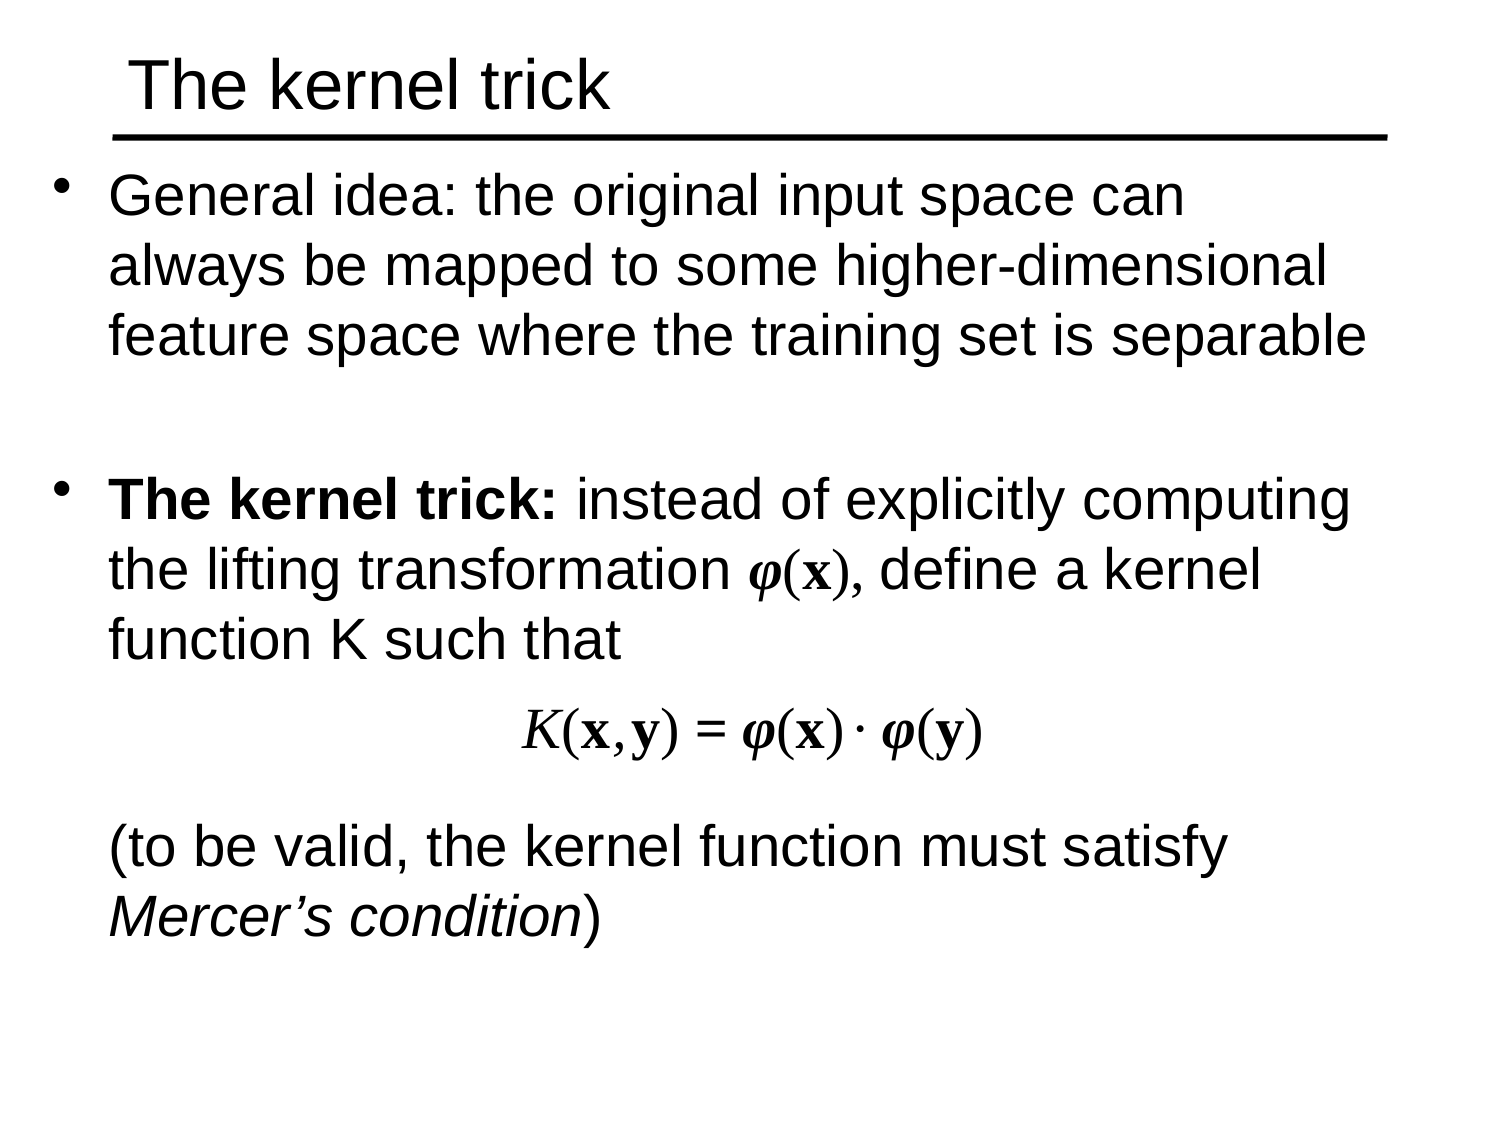

# The kernel trick
General idea: the original input space can always be mapped to some higher-dimensional feature space where the training set is separable

The kernel trick: instead of explicitly computing the lifting transformation φ(x), define a kernel function K such that
		       K(x , y) = φ(x) · φ(y)

	(to be valid, the kernel function must satisfy Mercer’s condition)